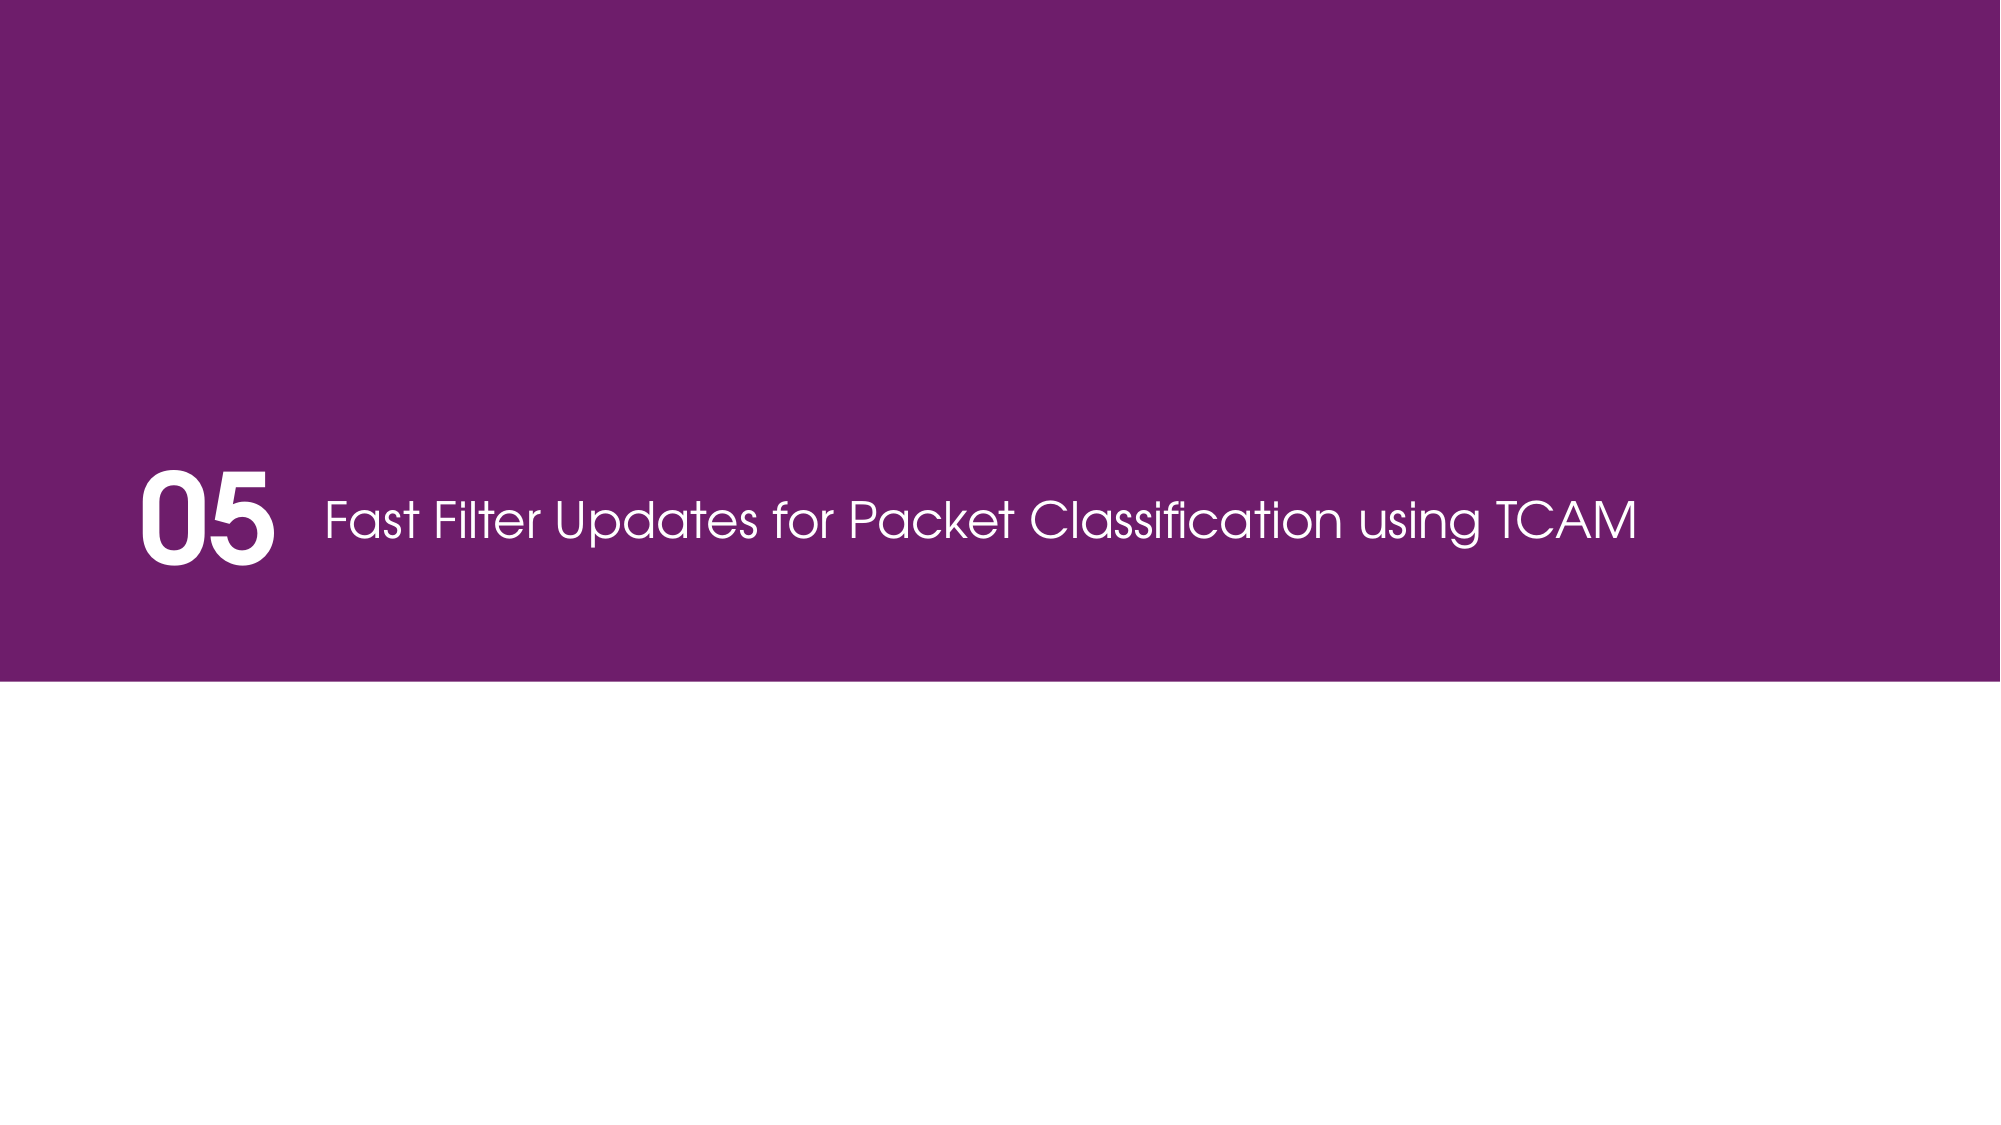

05
Fast Filter Updates for Packet Classification using TCAM